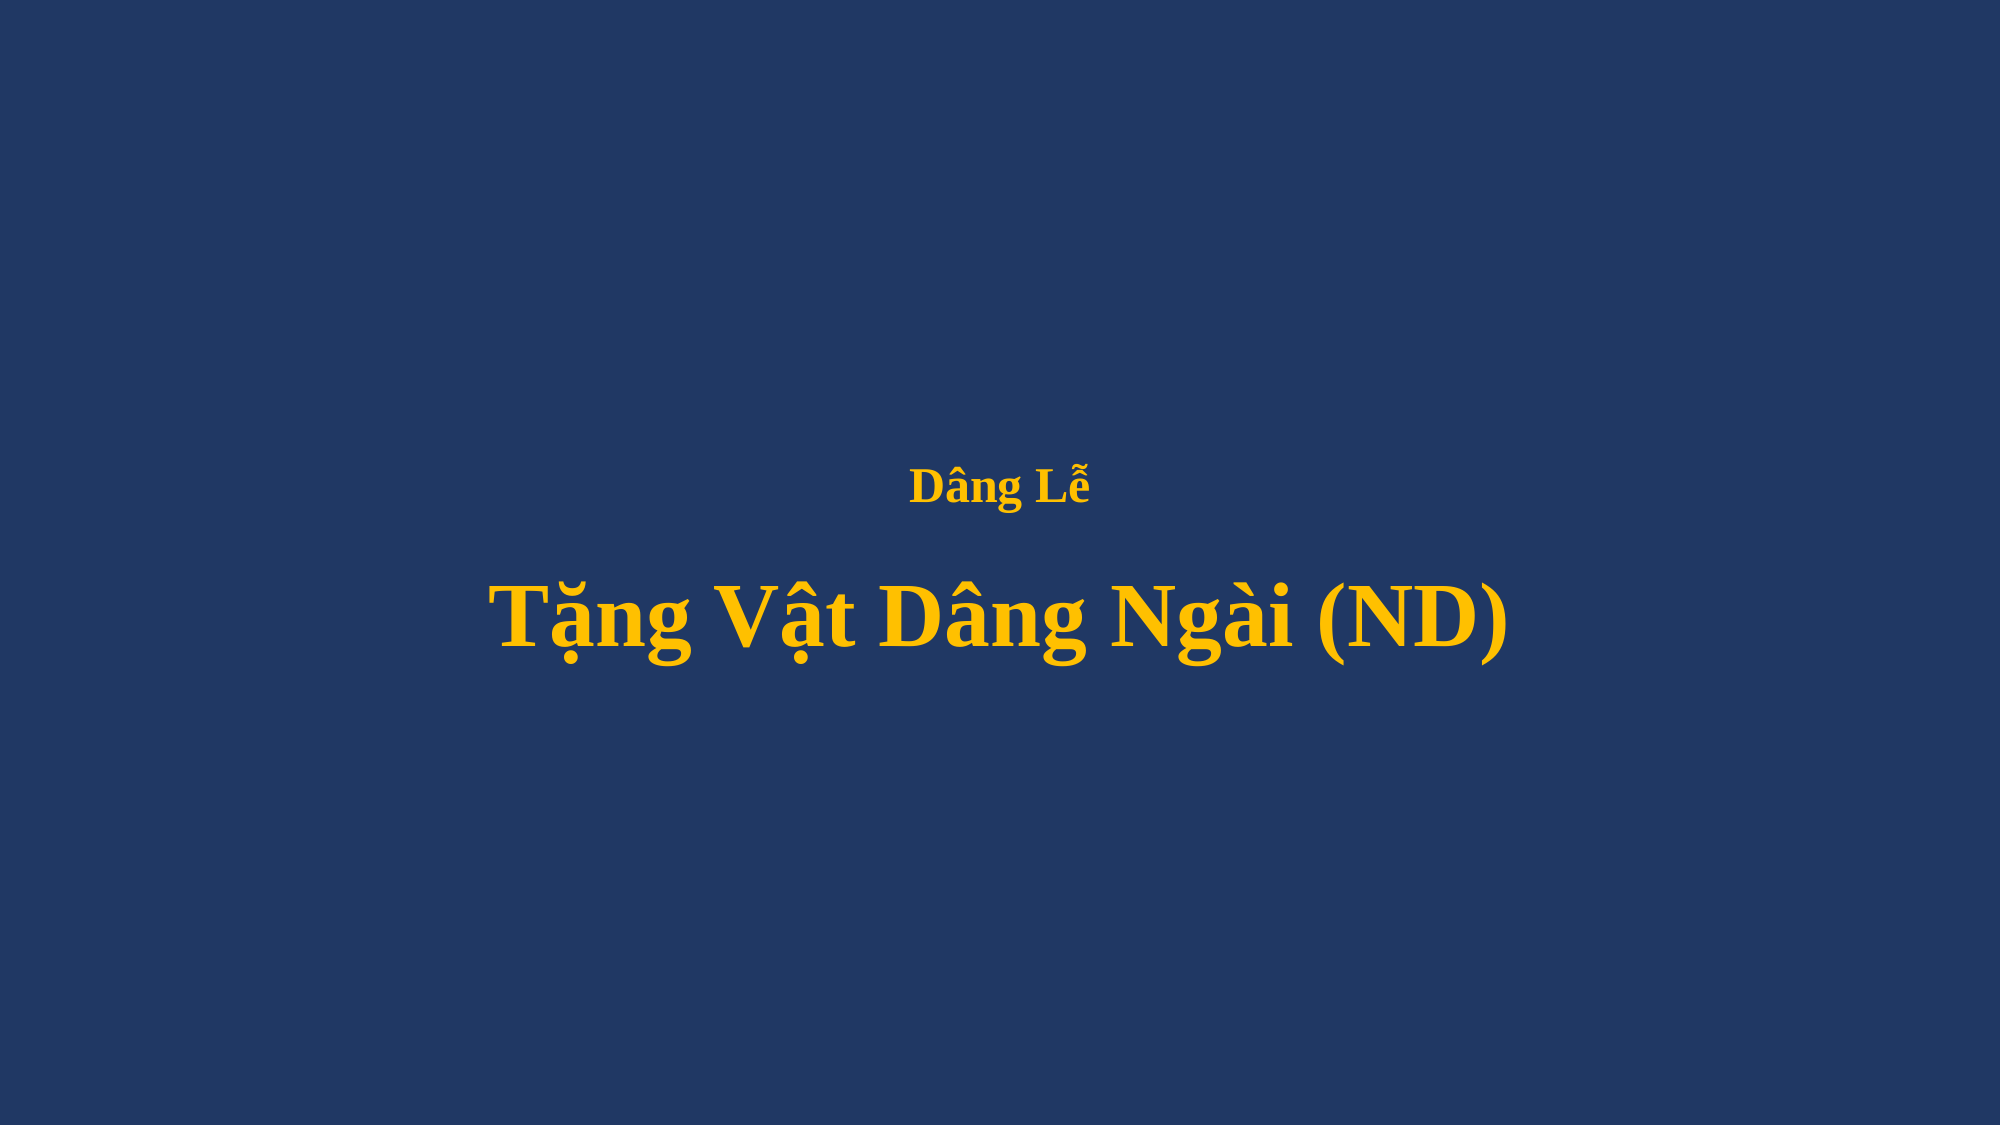

# Dâng Lễ Tặng Vật Dâng Ngài (ND)